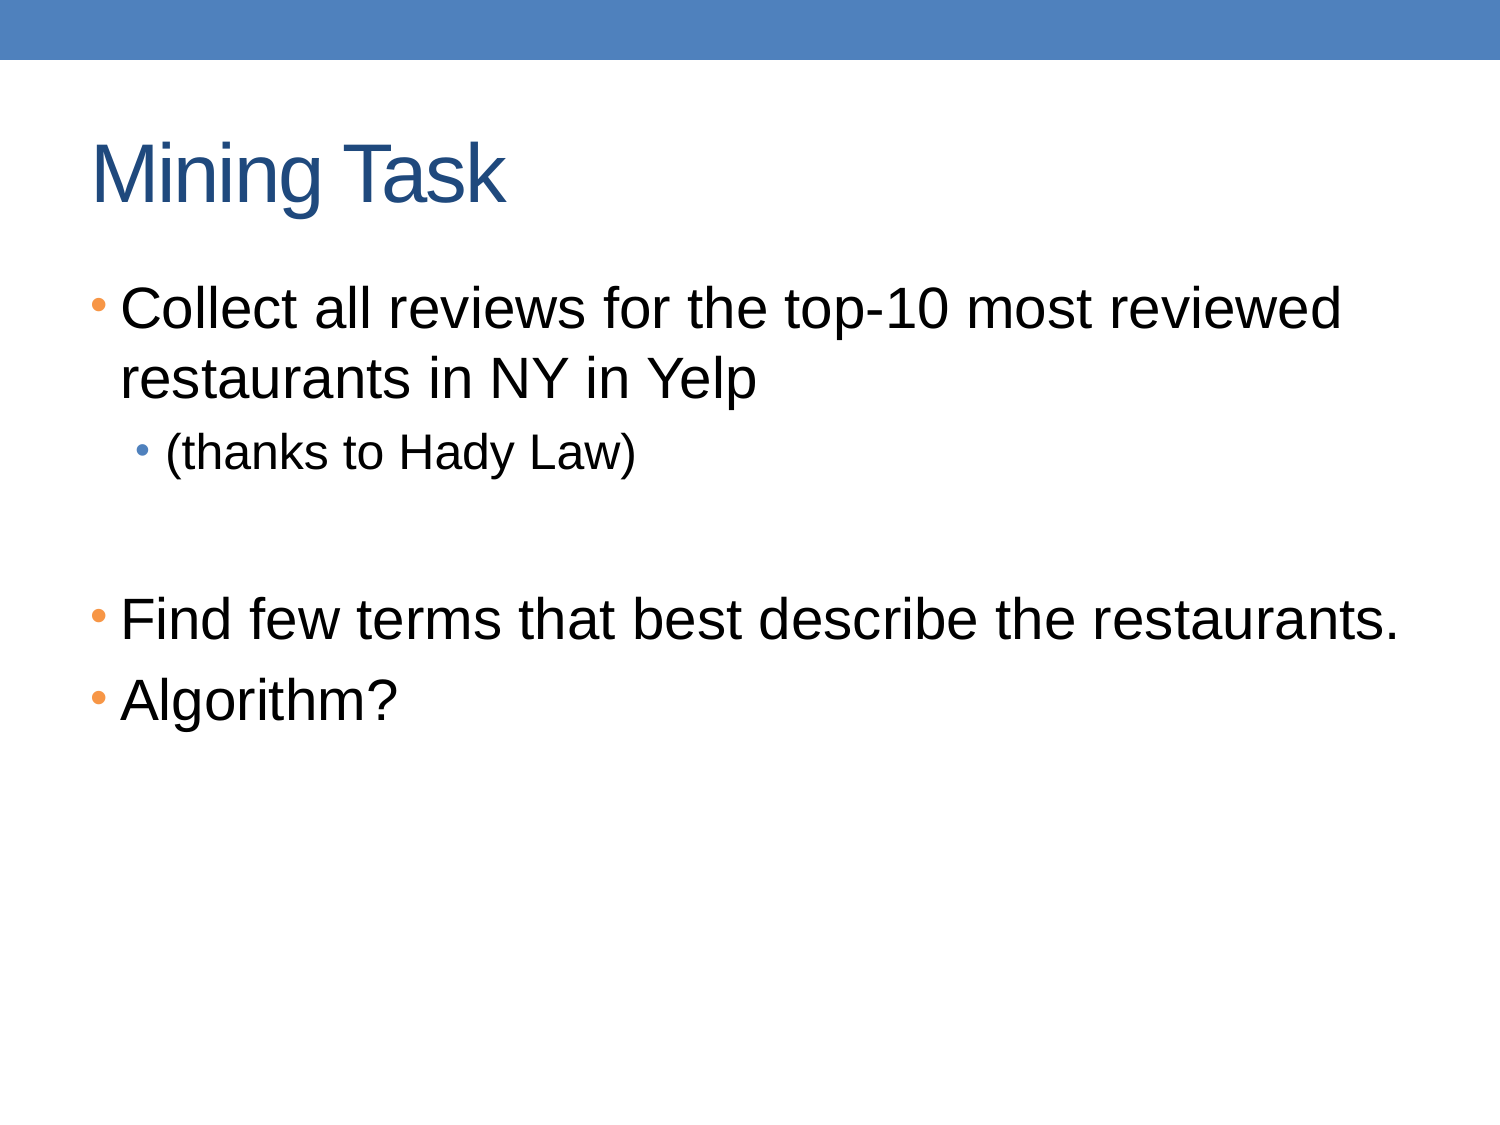

# Mining Task
Collect all reviews for the top-10 most reviewed restaurants in NY in Yelp
(thanks to Hady Law)

Find few terms that best describe the restaurants.
Algorithm?